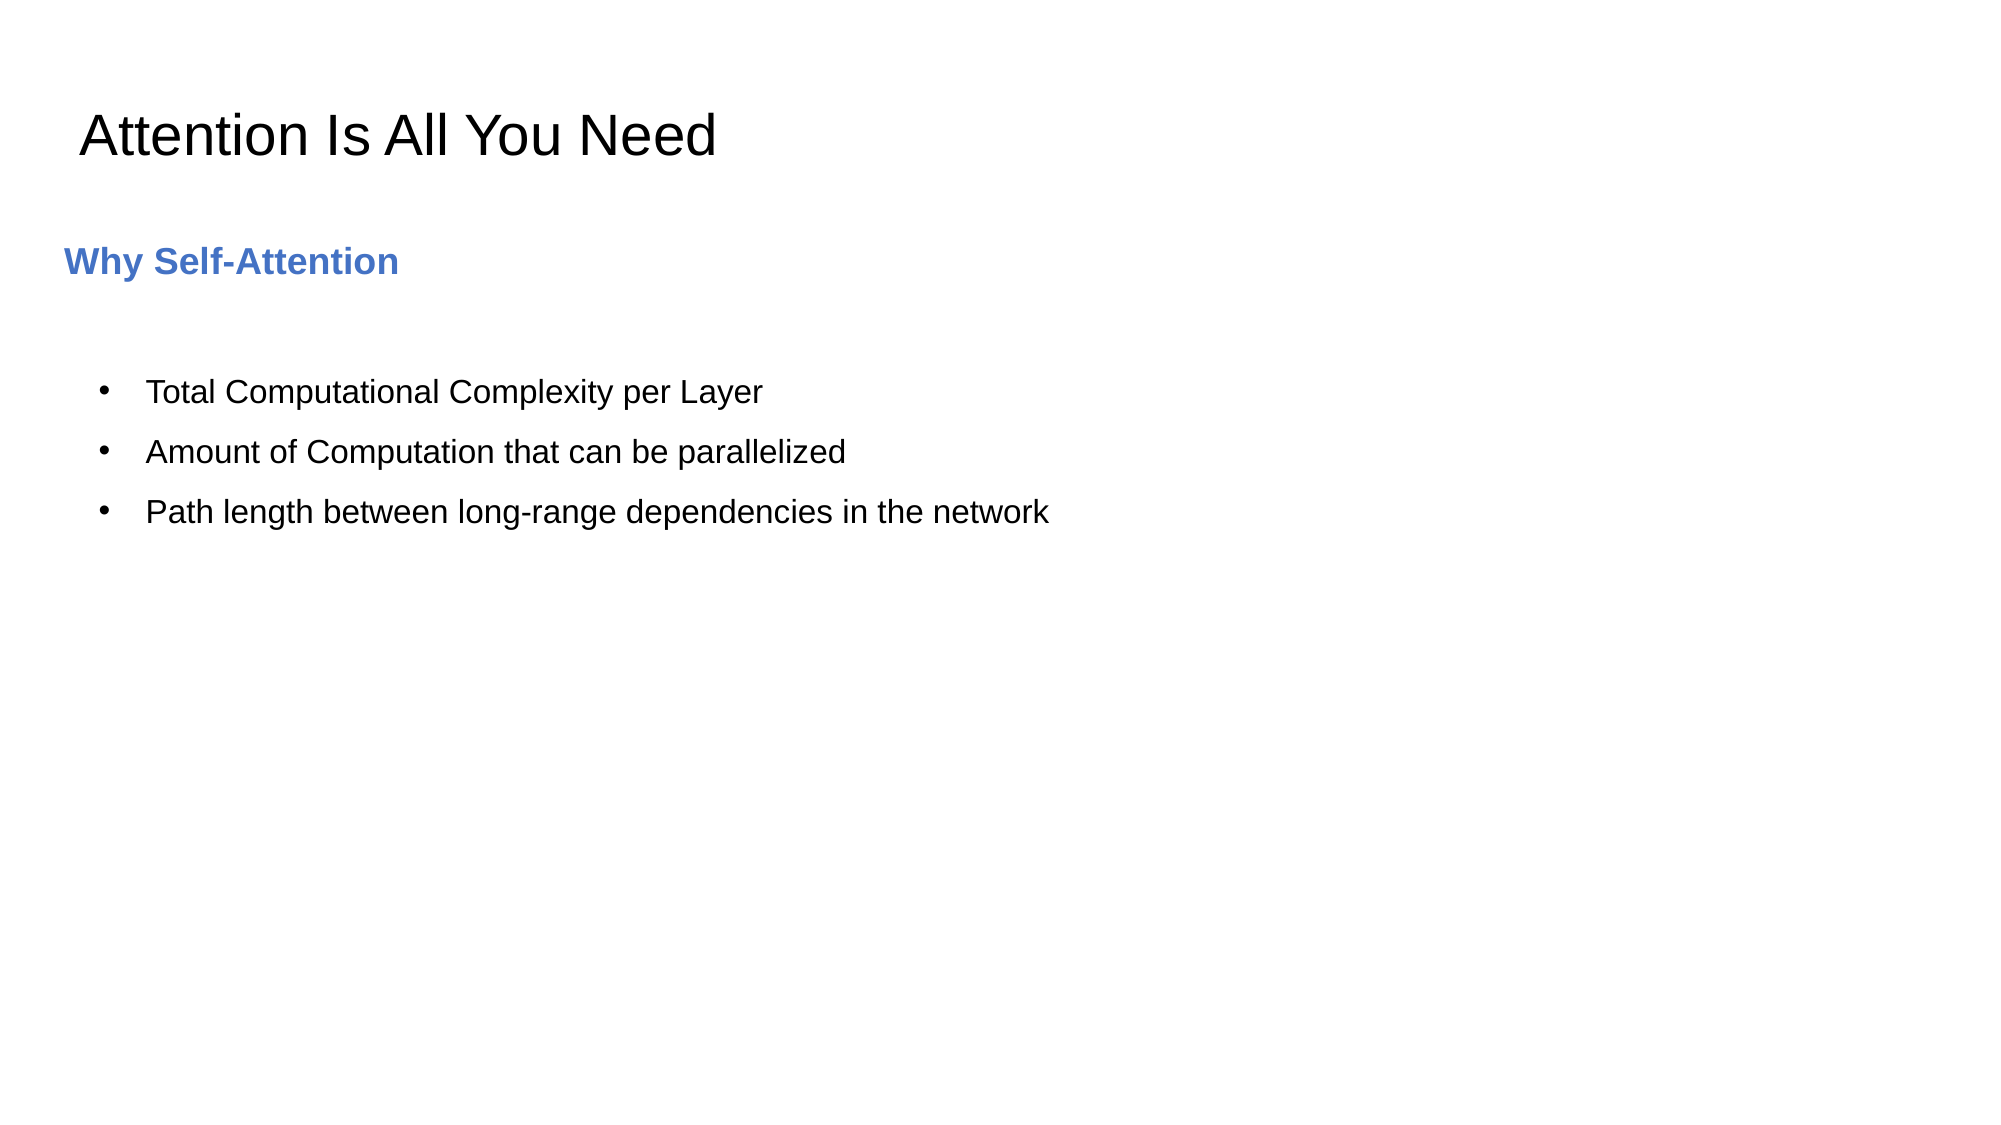

Attention Is All You Need
Why Self-Attention
Total Computational Complexity per Layer
Amount of Computation that can be parallelized
Path length between long-range dependencies in the network